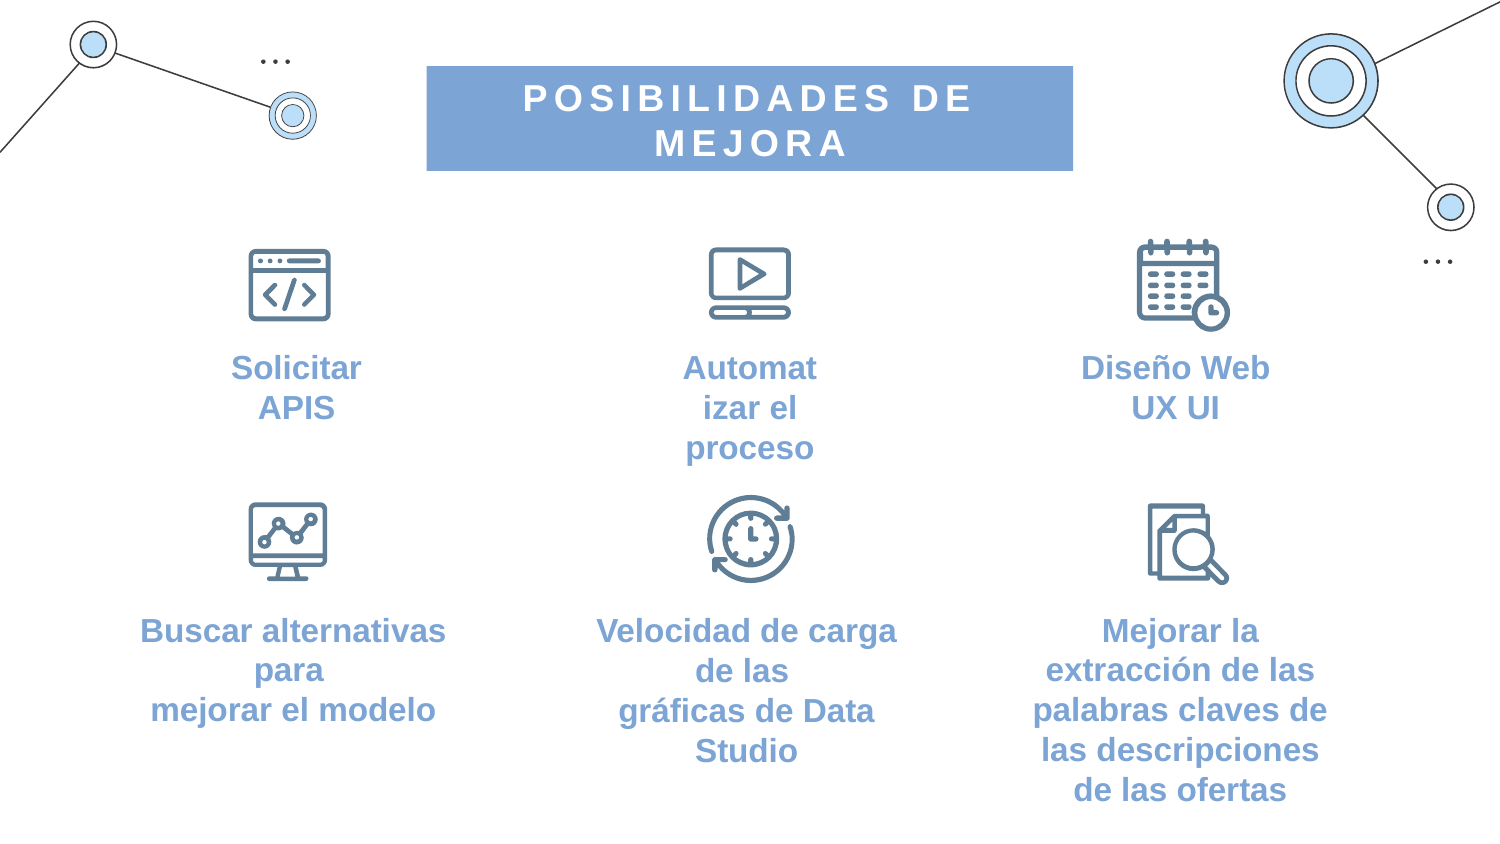

POSIBILIDADES DE MEJORA

Solicitar APIS

Automatizar el proceso

Diseño Web
 UX UI

Buscar alternativas para
mejorar el modelo

Mejorar la extracción de las palabras claves de las descripciones de las ofertas

Velocidad de carga de las
gráficas de Data Studio